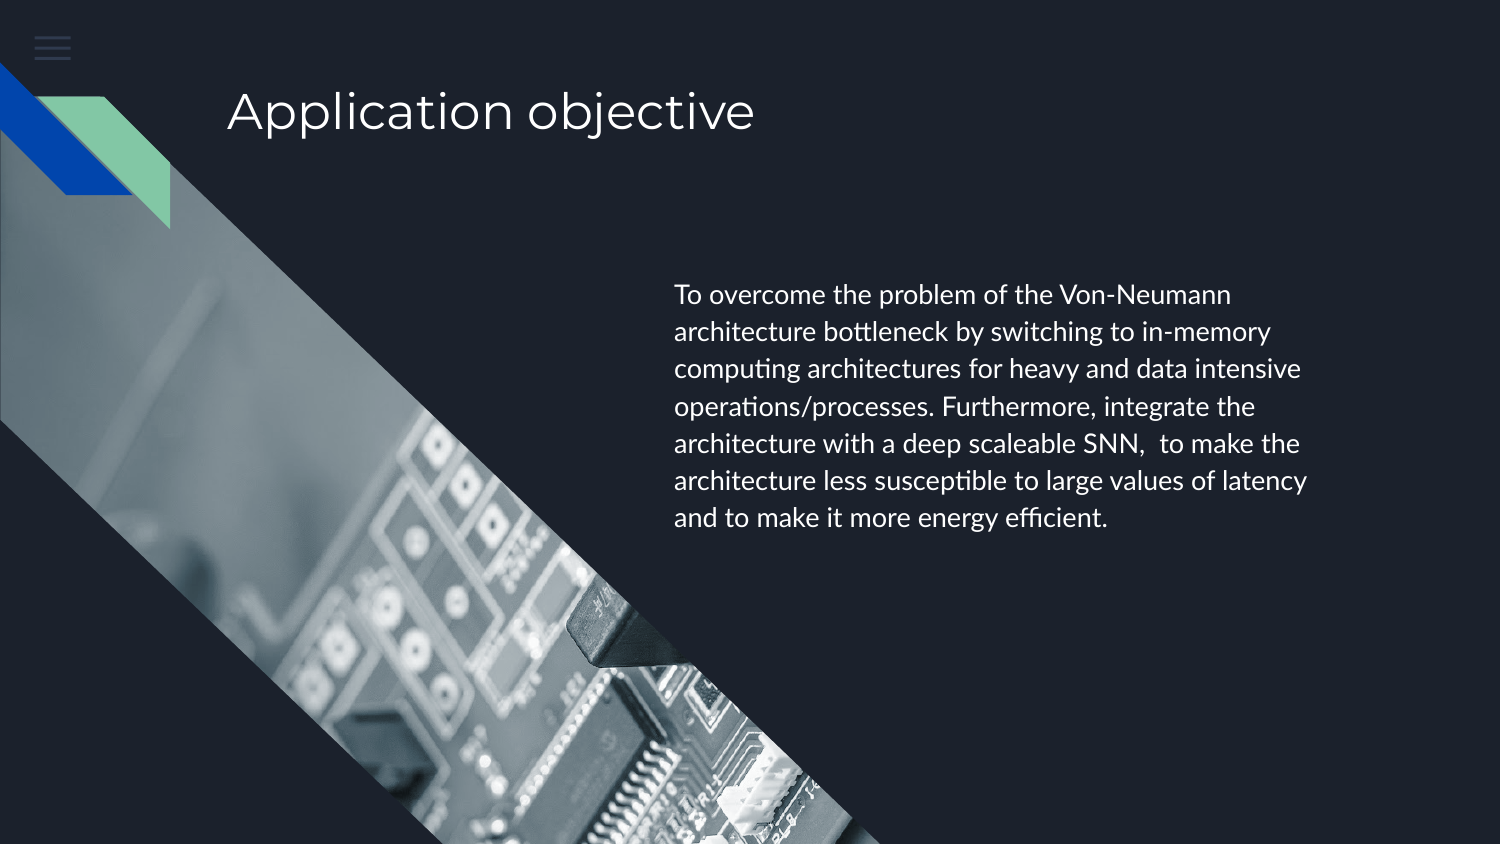

# Application objective
To overcome the problem of the Von-Neumann architecture bottleneck by switching to in-memory computing architectures for heavy and data intensive operations/processes. Furthermore, integrate the architecture with a deep scaleable SNN,  to make the architecture less susceptible to large values of latency and to make it more energy efficient.